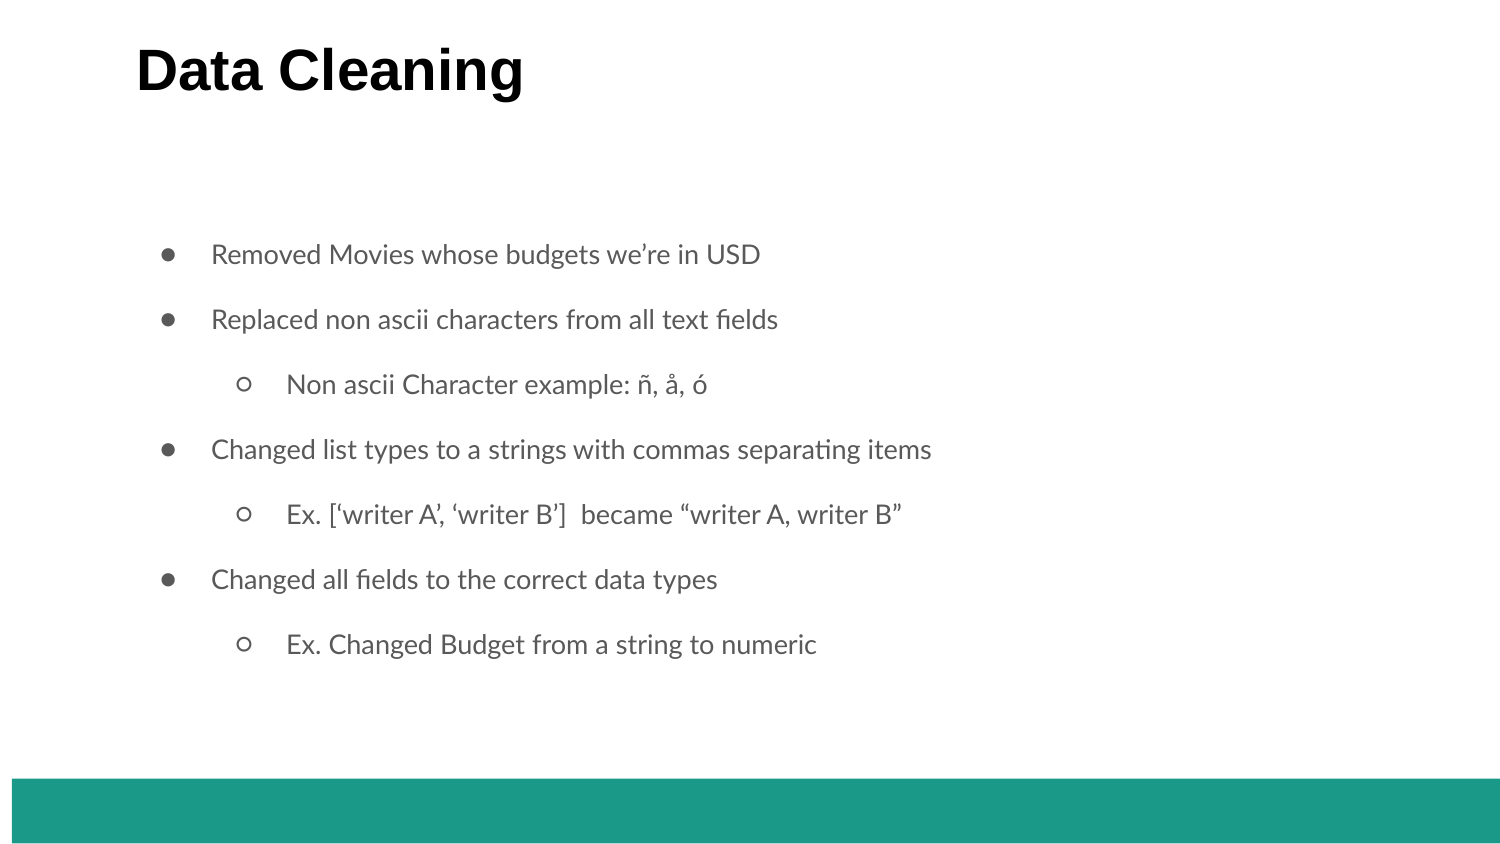

Data Cleaning

Removed Movies whose budgets we’re in USD
Replaced non ascii characters from all text fields
Non ascii Character example: ñ, å, ó
Changed list types to a strings with commas separating items
Ex. [‘writer A’, ‘writer B’]  became “writer A, writer B”
Changed all fields to the correct data types
Ex. Changed Budget from a string to numeric